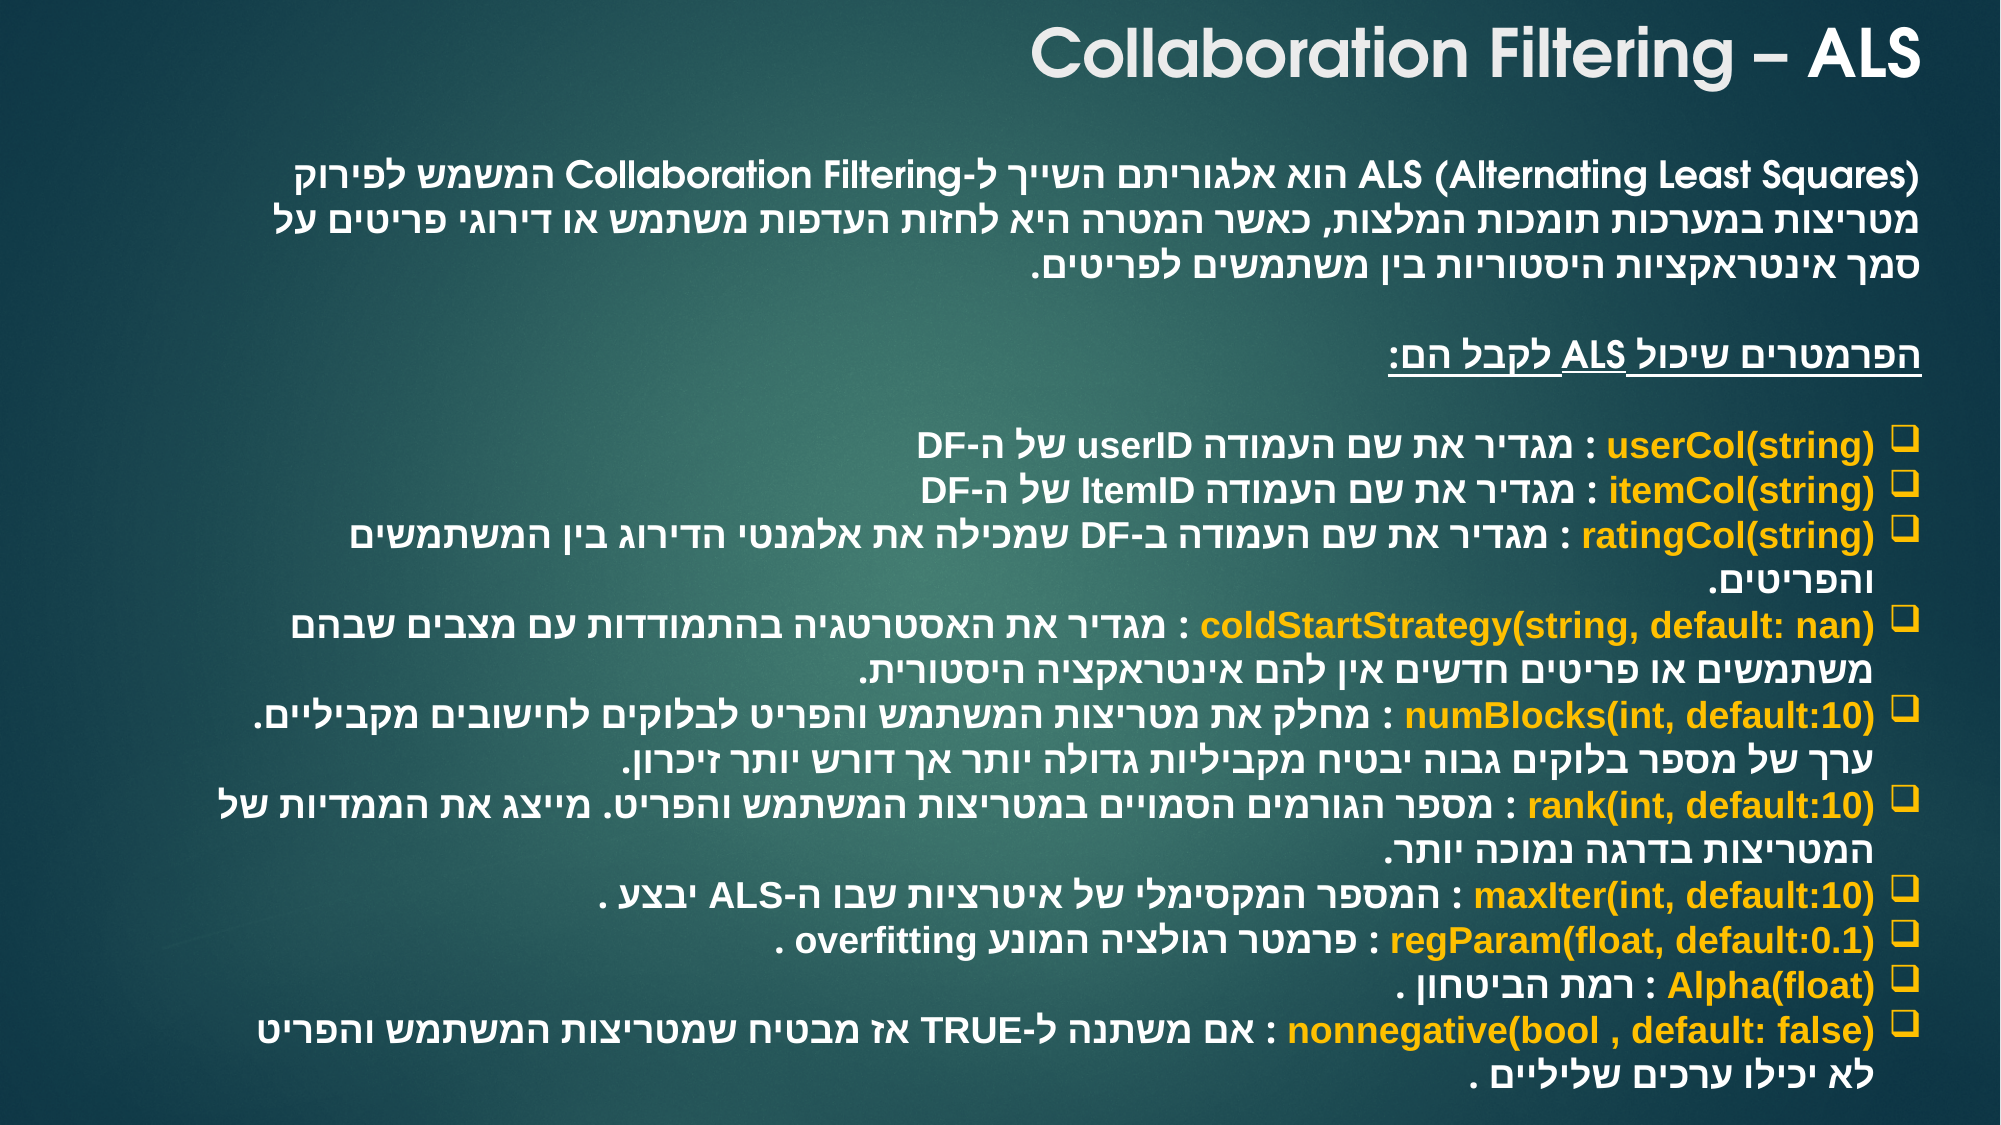

# Collaboration Filtering – ALS
ALS (Alternating Least Squares) הוא אלגוריתם השייך ל-Collaboration Filtering המשמש לפירוק מטריצות במערכות תומכות המלצות, כאשר המטרה היא לחזות העדפות משתמש או דירוגי פריטים על סמך אינטראקציות היסטוריות בין משתמשים לפריטים.

הפרמטרים שיכול ALS לקבל הם:

userCol(string) : מגדיר את שם העמודה userID של ה-DF
itemCol(string) : מגדיר את שם העמודה ItemID של ה-DF
ratingCol(string) : מגדיר את שם העמודה ב-DF שמכילה את אלמנטי הדירוג בין המשתמשים והפריטים.
coldStartStrategy(string, default: nan) : מגדיר את האסטרטגיה בהתמודדות עם מצבים שבהם משתמשים או פריטים חדשים אין להם אינטראקציה היסטורית.
numBlocks(int, default:10) : מחלק את מטריצות המשתמש והפריט לבלוקים לחישובים מקביליים. ערך של מספר בלוקים גבוה יבטיח מקביליות גדולה יותר אך דורש יותר זיכרון.
rank(int, default:10) : מספר הגורמים הסמויים במטריצות המשתמש והפריט. מייצג את הממדיות של המטריצות בדרגה נמוכה יותר.
maxIter(int, default:10) : המספר המקסימלי של איטרציות שבו ה-ALS יבצע .
regParam(float, default:0.1) : פרמטר רגולציה המונע overfitting .
Alpha(float) : רמת הביטחון .
nonnegative(bool , default: false) : אם משתנה ל-TRUE אז מבטיח שמטריצות המשתמש והפריט לא יכילו ערכים שליליים .